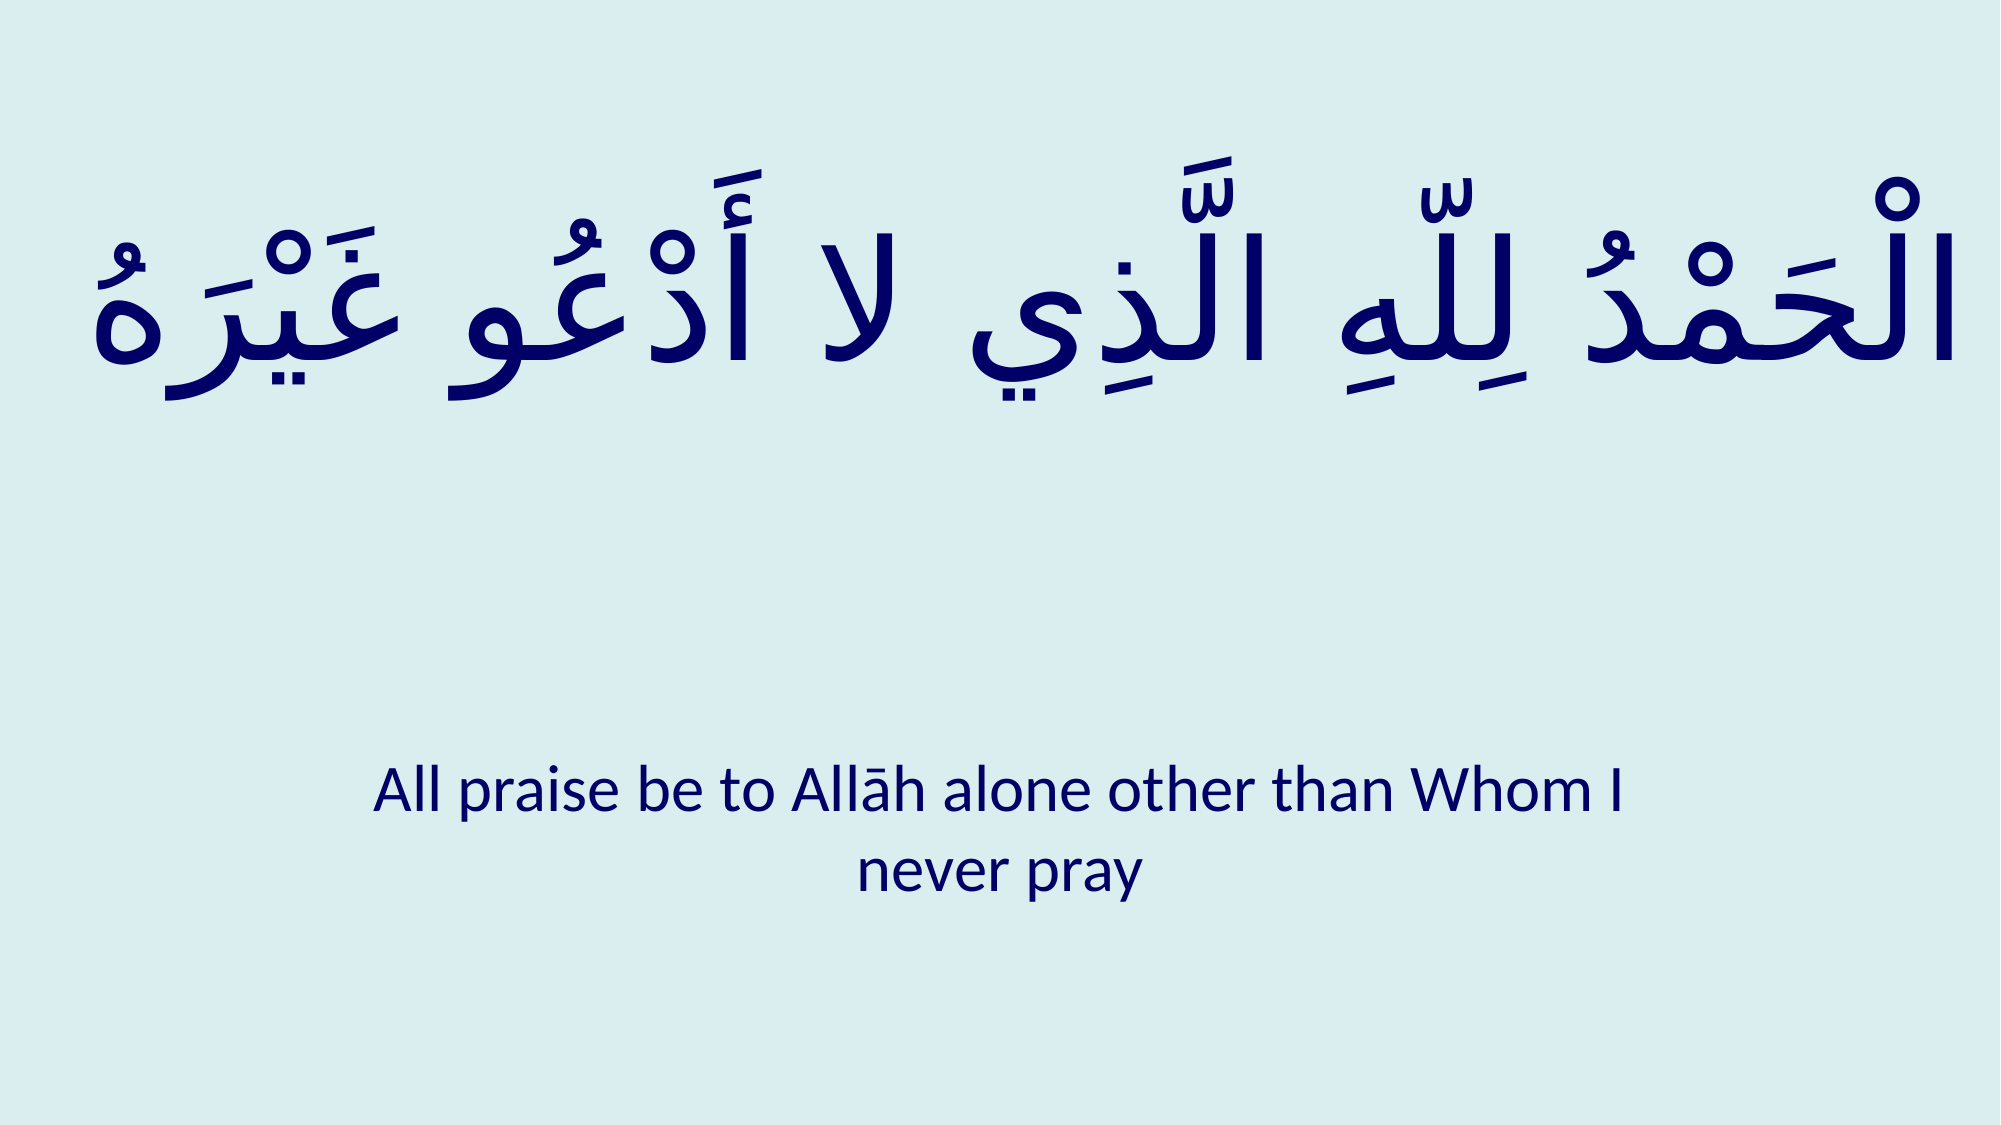

# الْحَمْدُ لِلّهِ الَّذِي لا أَدْعُو غَيْرَهُ
All praise be to Allāh alone other than Whom I never pray